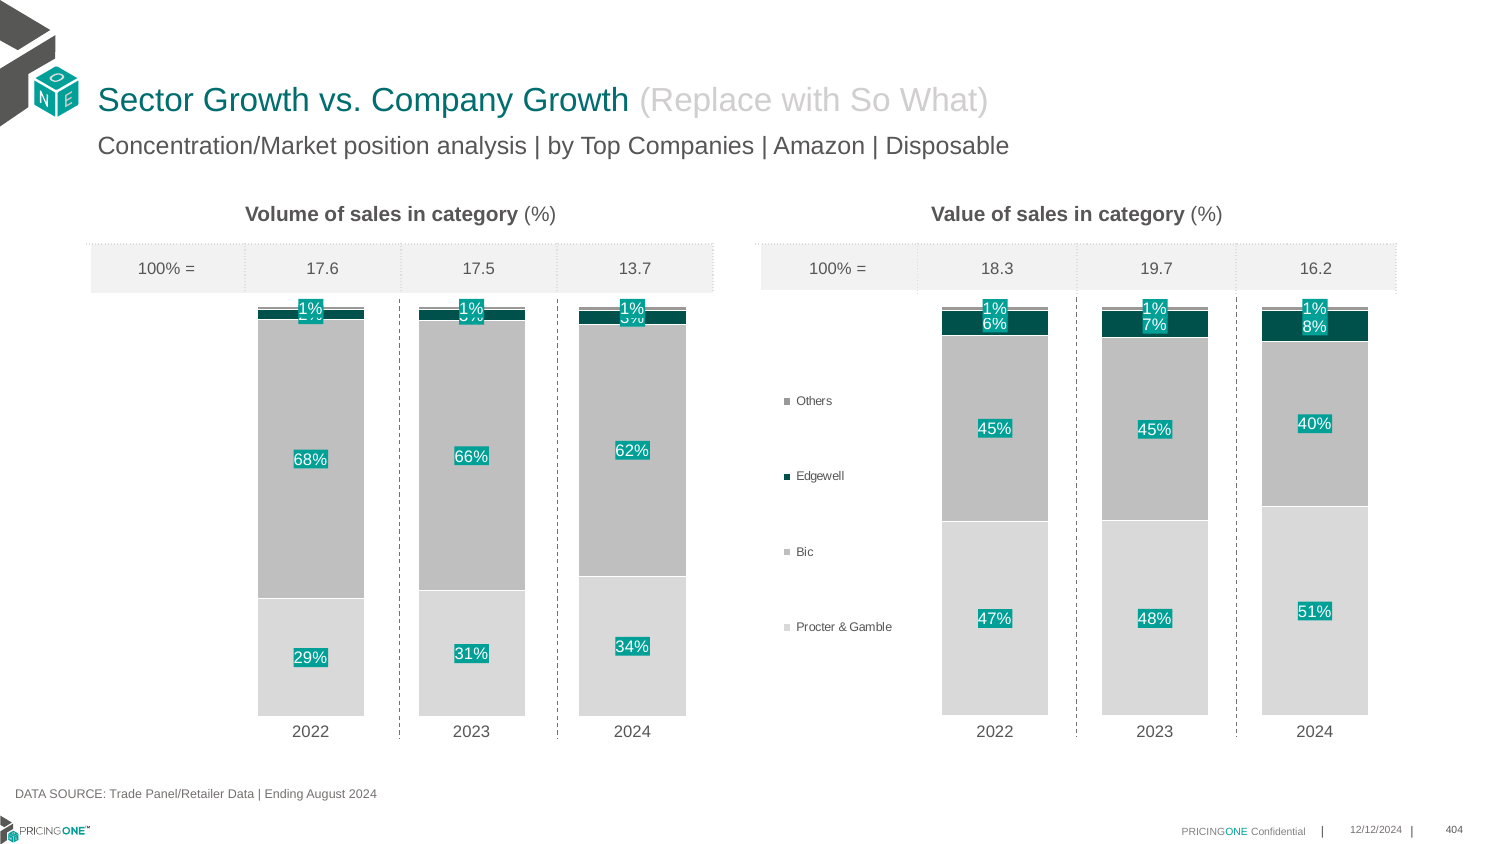

# Sector Growth vs. Company Growth (Replace with So What)
Concentration/Market position analysis | by Top Companies | Amazon | Disposable
| Volume of sales in category (%) |  |  |  |
| --- | --- | --- | --- |
| 100% = | 17.6 | 17.5 | 13.7 |
| Value of sales in category (%) |  |  |  |
| --- | --- | --- | --- |
| 100% = | 18.3 | 19.7 | 16.2 |

### Chart

| Category | Procter & Gamble | Bic | Edgewell | Others |
|---|---|---|---|---|
| 2022 | 0.2871934682822683 | 0.6820568912519108 | 0.022819037328405303 | 0.007930603137415504 |
| 2023 | 0.30668452840599947 | 0.6589721508445215 | 0.026914533561845894 | 0.007428787187633177 |
| 2024 | 0.34245994039499367 | 0.6150154252050561 | 0.03419830477299697 | 0.008326329626953162 |

### Chart

| Category | Procter & Gamble | Bic | Edgewell | Others |
|---|---|---|---|---|
| 2022 | 0.4743666552807228 | 0.45488900122729314 | 0.0595505771790016 | 0.01119376631298249 |
| 2023 | 0.47543339287095127 | 0.44766648454662883 | 0.0657359698906139 | 0.011164152691805991 |
| 2024 | 0.5119086054809837 | 0.401652024534432 | 0.07660420877319828 | 0.009835161211386037 |
DATA SOURCE: Trade Panel/Retailer Data | Ending August 2024

12/12/2024
404